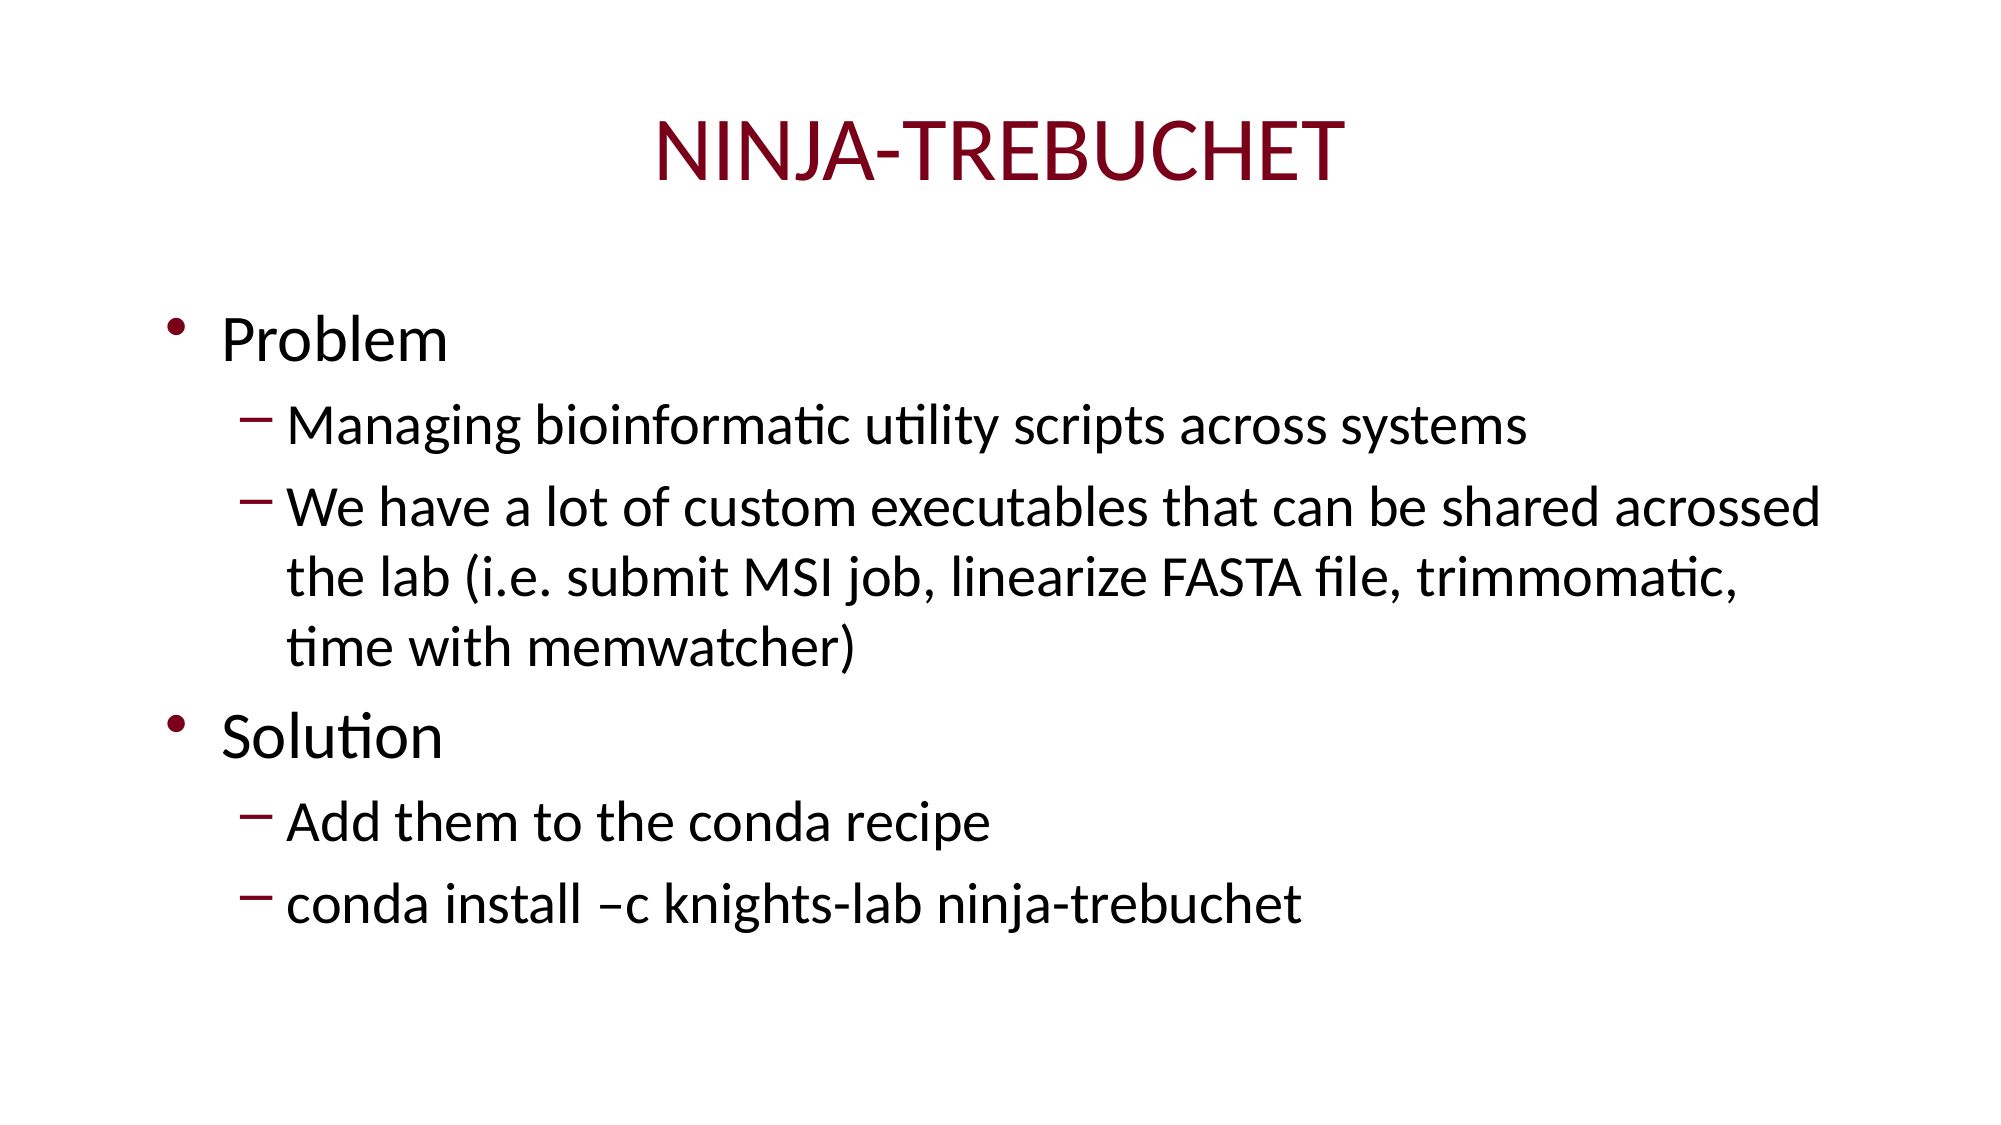

# NINJA-TREBUCHET
Problem
Managing bioinformatic utility scripts across systems
We have a lot of custom executables that can be shared acrossed the lab (i.e. submit MSI job, linearize FASTA file, trimmomatic, time with memwatcher)
Solution
Add them to the conda recipe
conda install –c knights-lab ninja-trebuchet